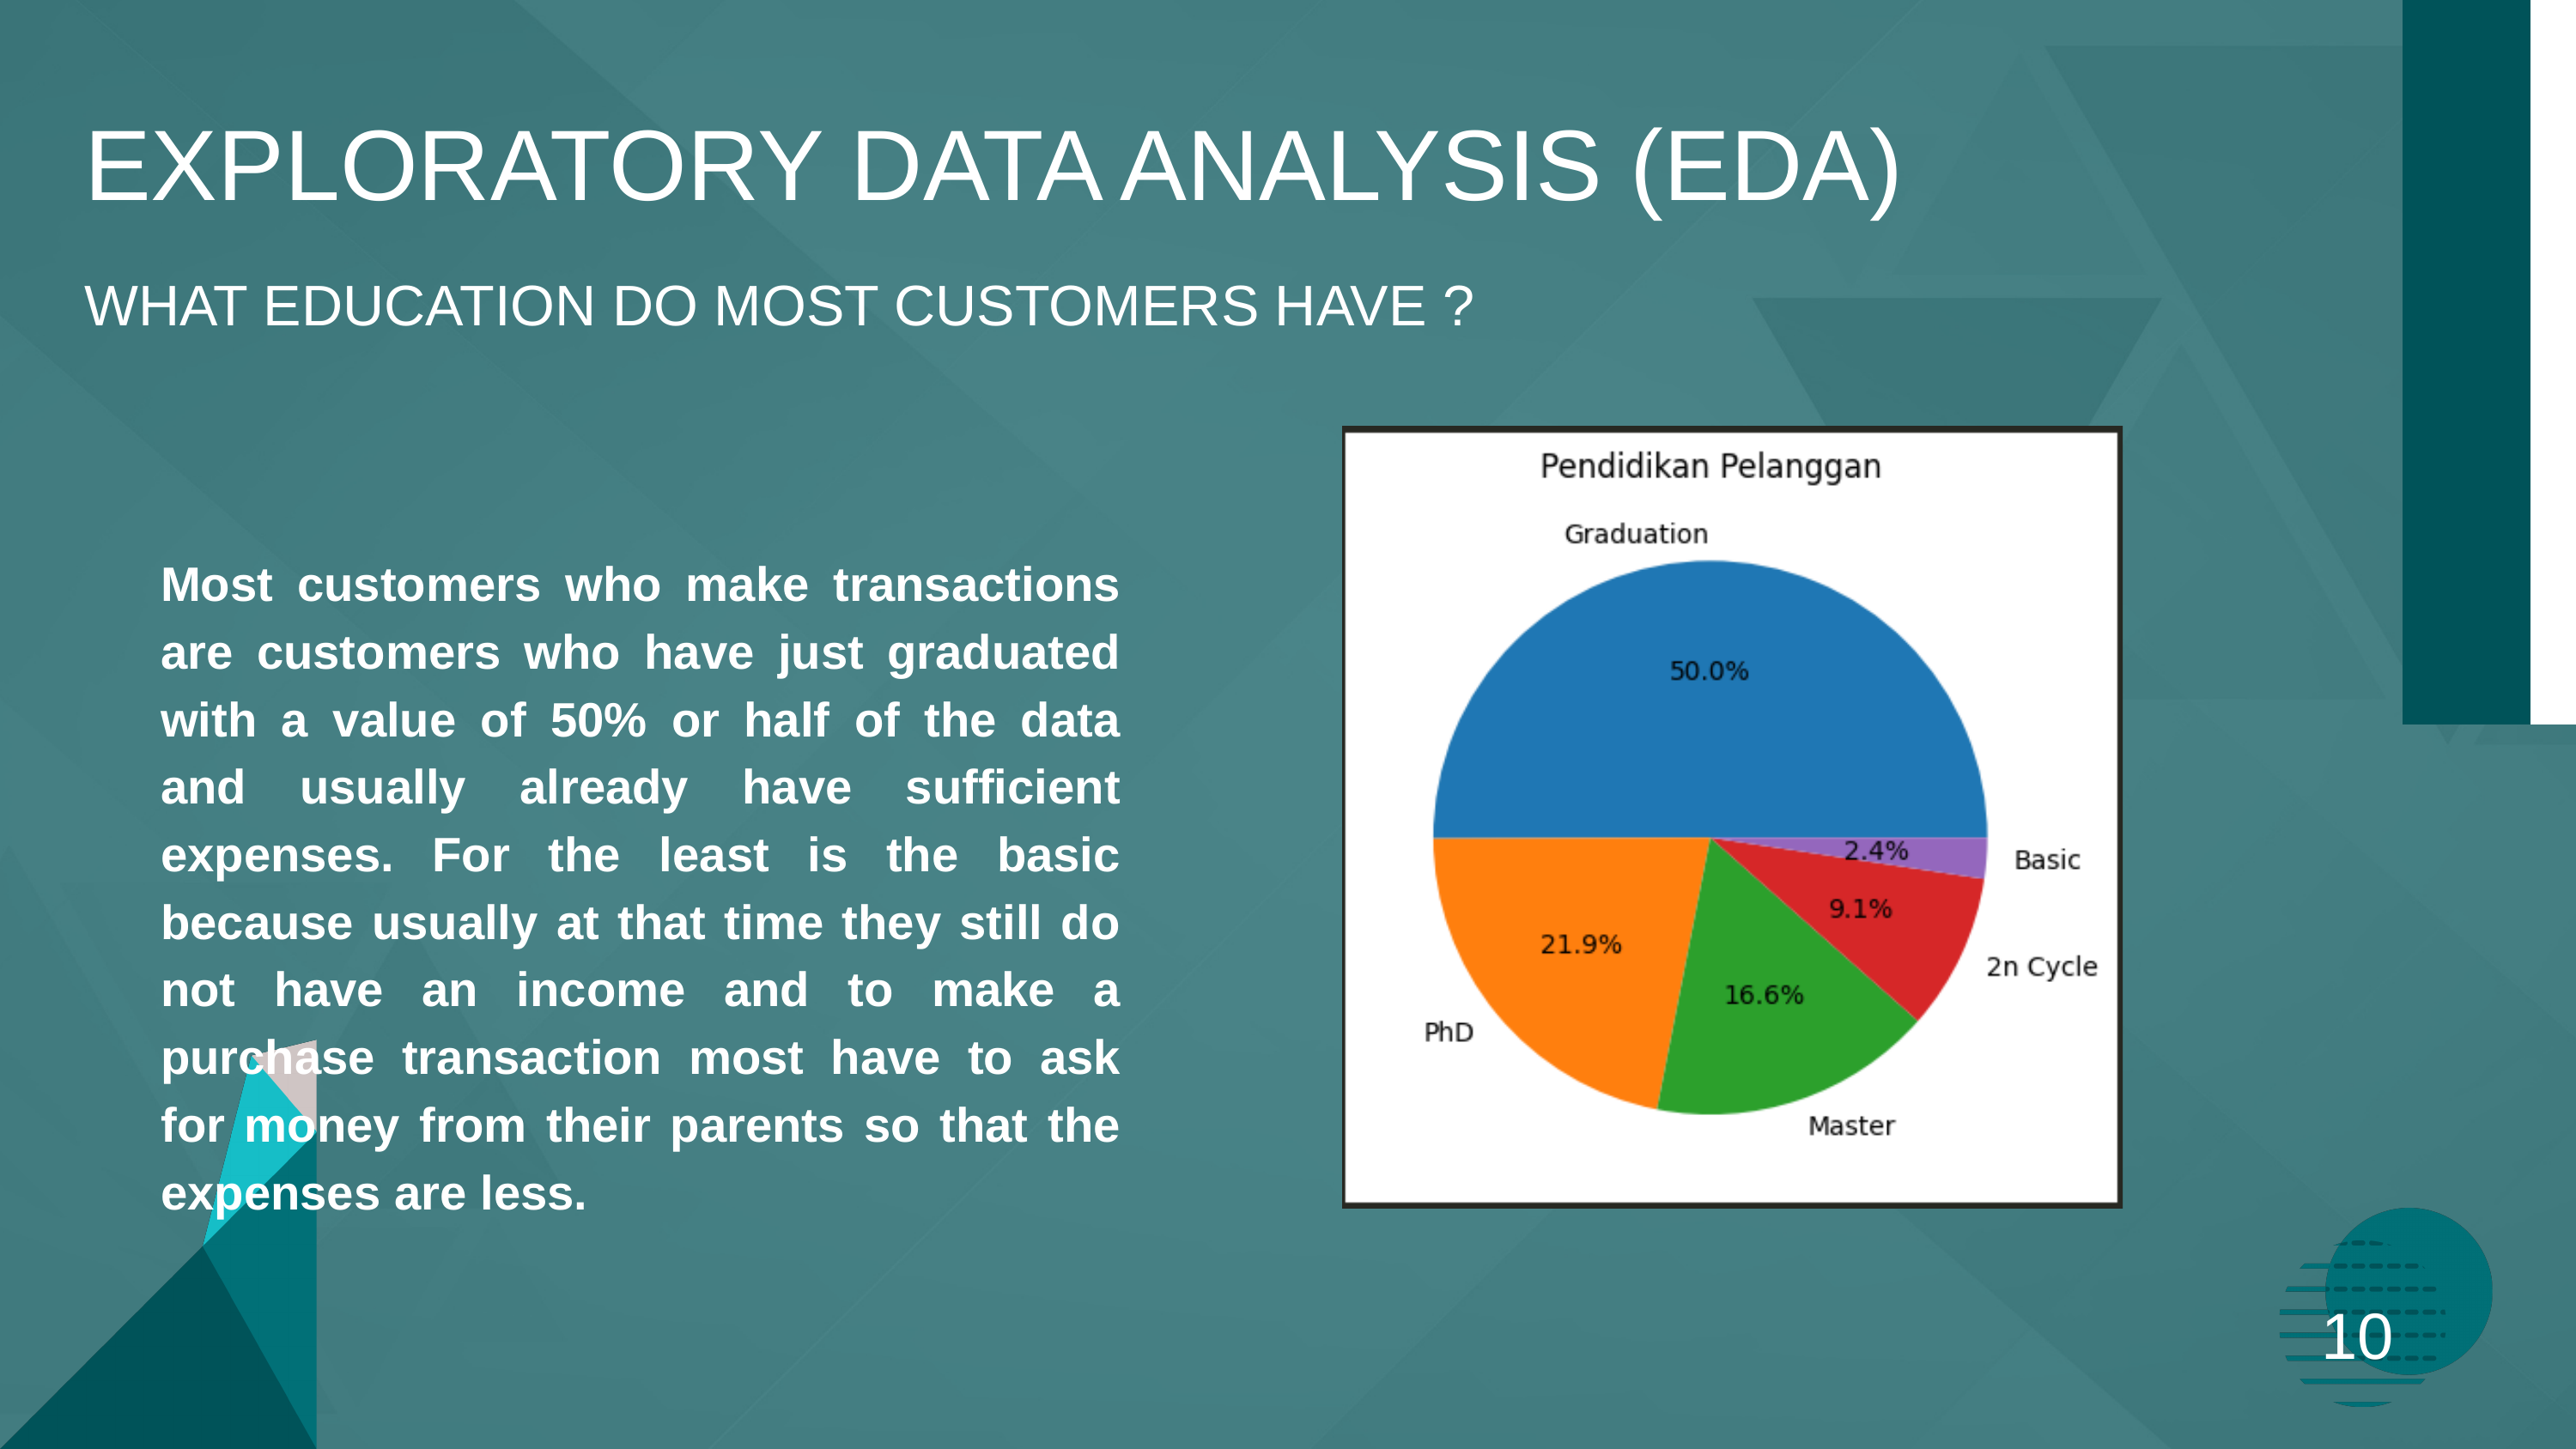

EXPLORATORY DATA ANALYSIS (EDA)

WHAT EDUCATION DO MOST CUSTOMERS HAVE ?

Most customers who make transactions are customers who have just graduated with a value of 50% or half of the data and usually already have sufficient expenses. For the least is the basic because usually at that time they still do not have an income and to make a purchase transaction most have to ask for money from their parents so that the expenses are less.

10